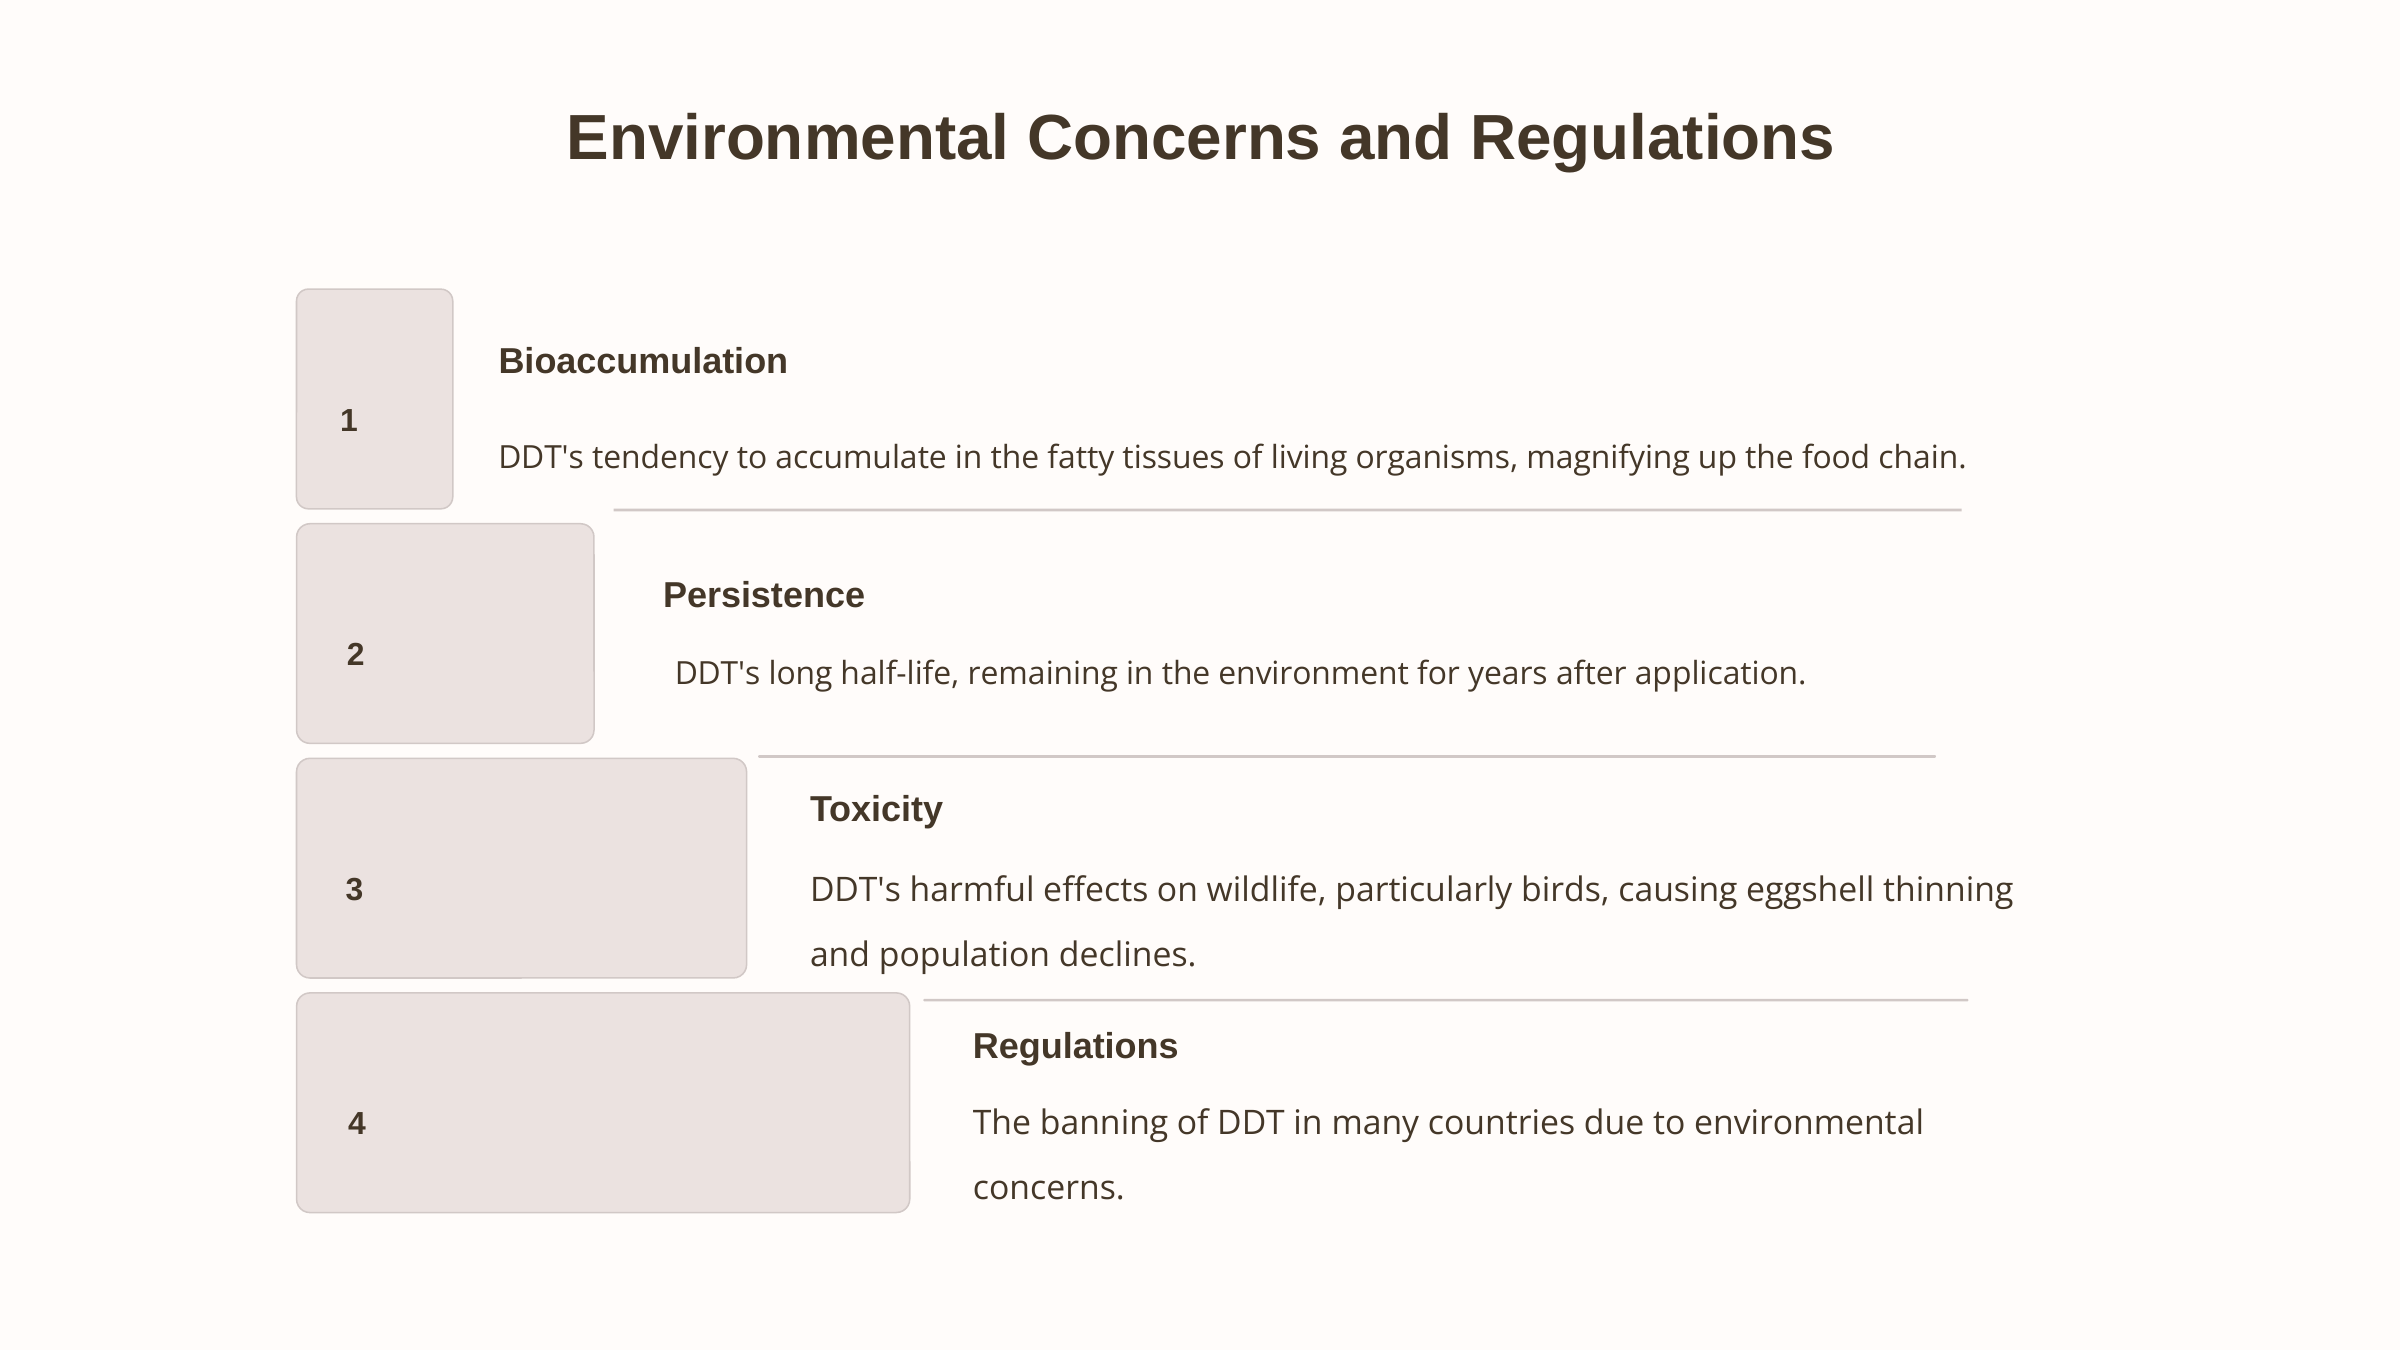

Environmental Concerns and Regulations

Bioaccumulation
1
DDT's tendency to accumulate in the fatty tissues of living organisms, magnifying up the food chain.

Persistence
2
DDT's long half-life, remaining in the environment for years after application.

Toxicity
DDT's harmful effects on wildlife, particularly birds, causing eggshell thinning and population declines.
3

Regulations
The banning of DDT in many countries due to environmental concerns.
4